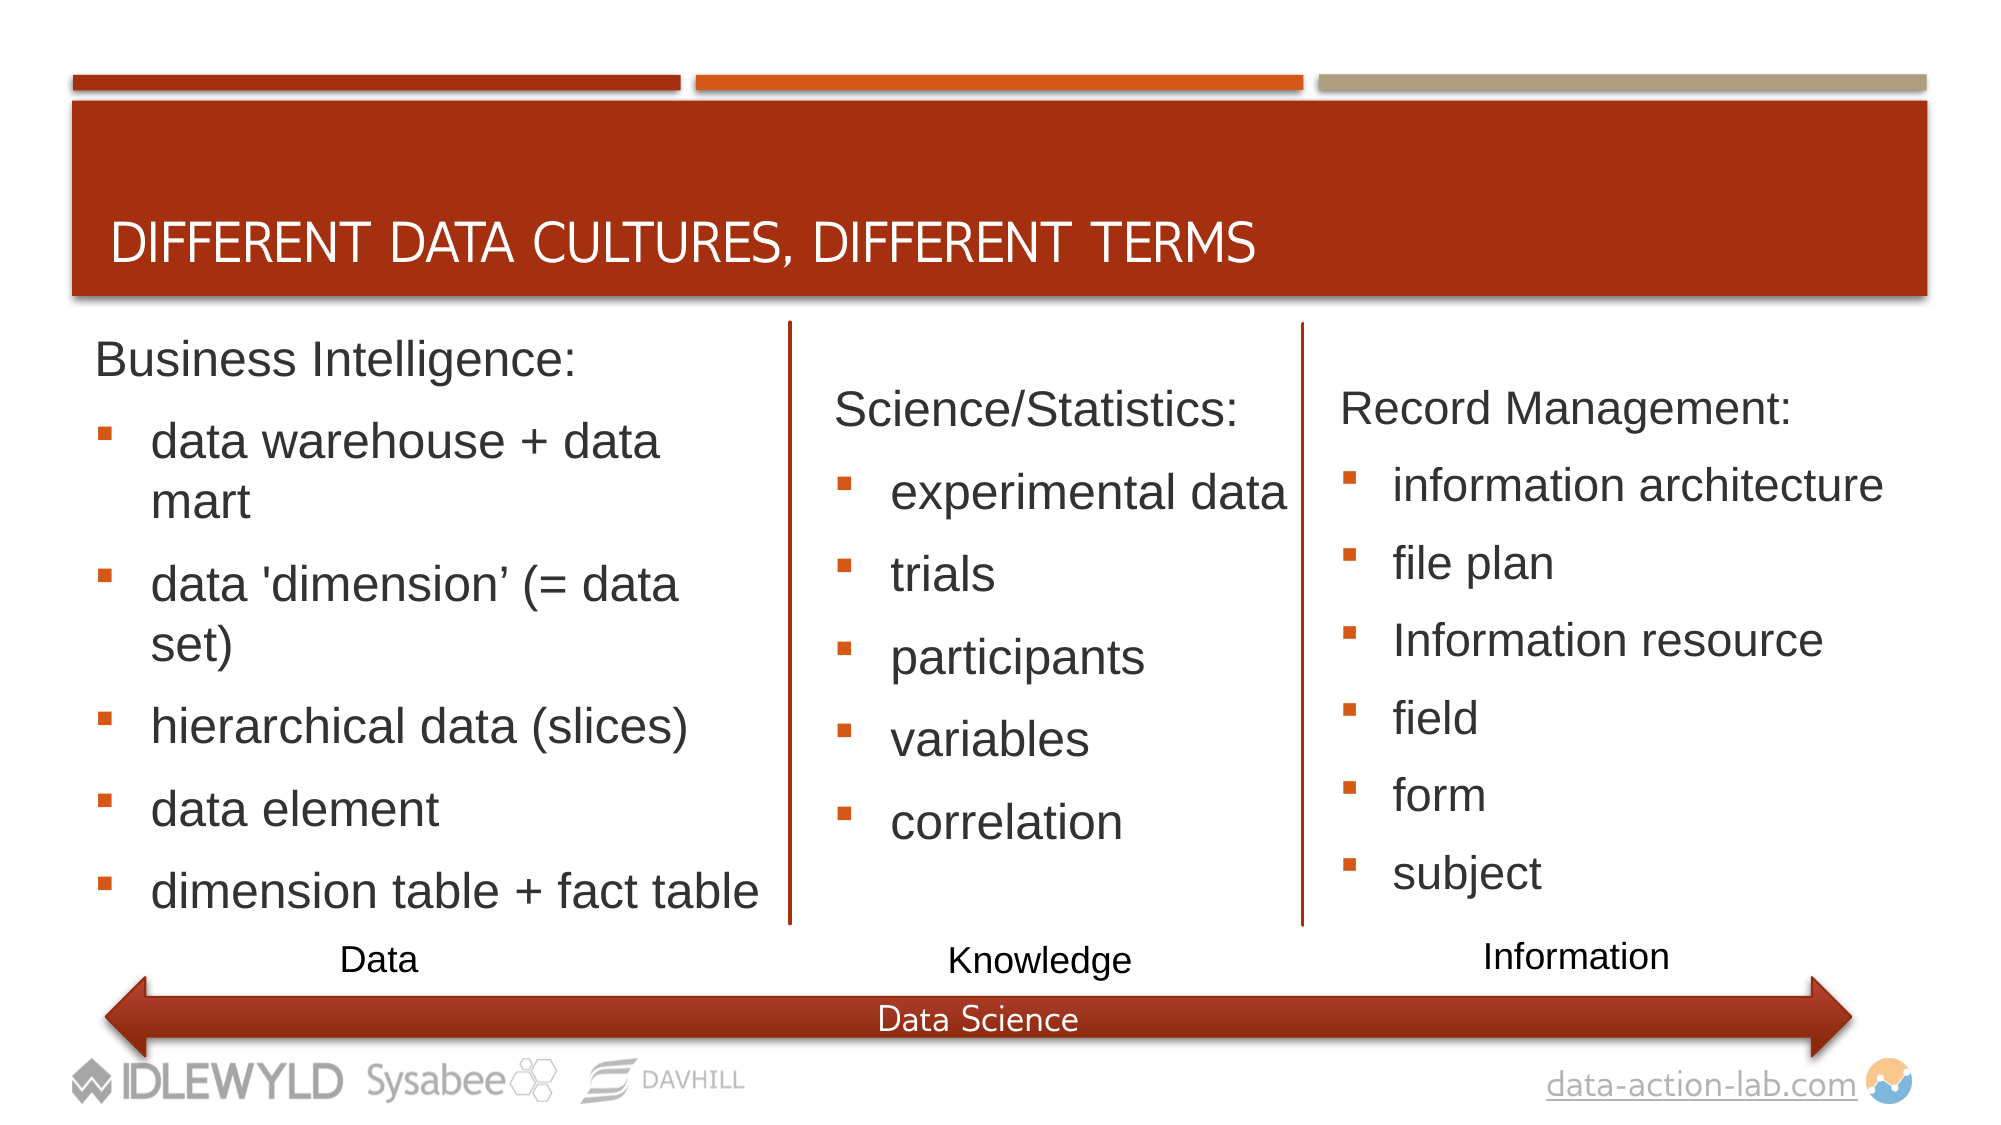

# Different Data Cultures, Different Terms
Science/Statistics:
experimental data
trials
participants
variables
correlation
Business Intelligence:
data warehouse + data mart
data 'dimension’ (= data set)
hierarchical data (slices)
data element
dimension table + fact table
Record Management:
information architecture
file plan
Information resource
field
form
subject
Information
Data
Knowledge
Data Science